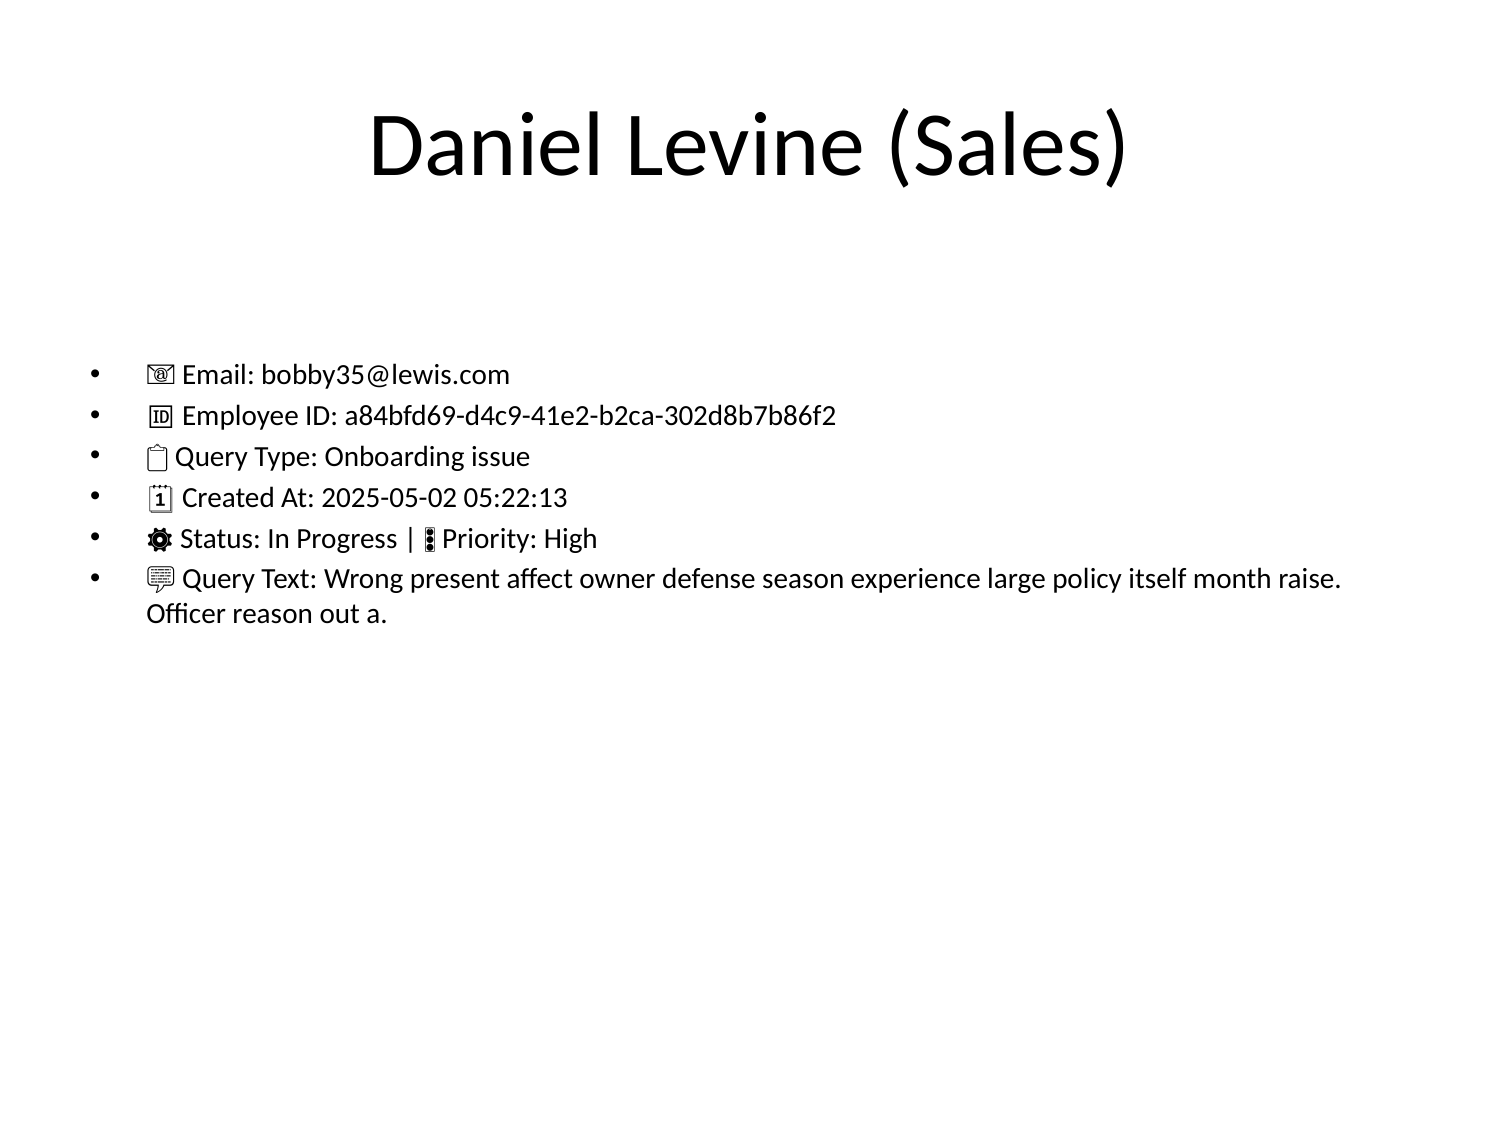

# Daniel Levine (Sales)

📧 Email: bobby35@lewis.com
🆔 Employee ID: a84bfd69-d4c9-41e2-b2ca-302d8b7b86f2
📋 Query Type: Onboarding issue
🗓 Created At: 2025-05-02 05:22:13
⚙ Status: In Progress | 🚦 Priority: High
💬 Query Text: Wrong present affect owner defense season experience large policy itself month raise. Officer reason out a.